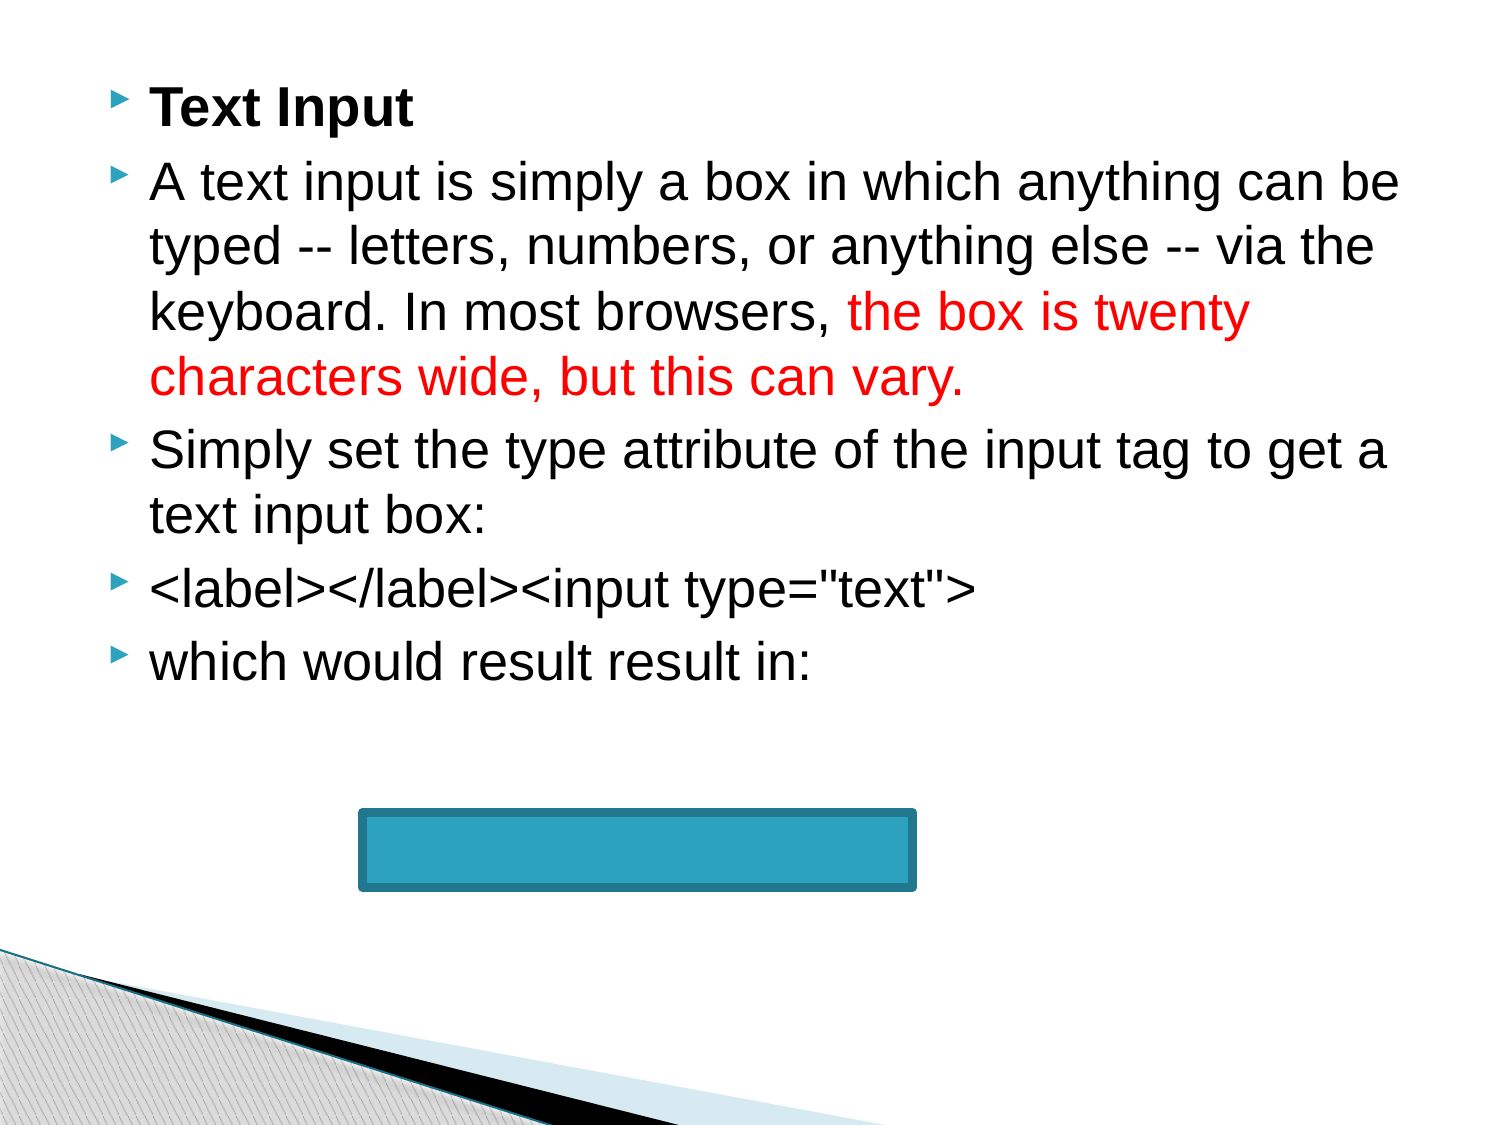

Text Input
A text input is simply a box in which anything can be typed -- letters, numbers, or anything else -- via the keyboard. In most browsers, the box is twenty characters wide, but this can vary.
Simply set the type attribute of the input tag to get a text input box:
<label></label><input type="text">
which would result result in: